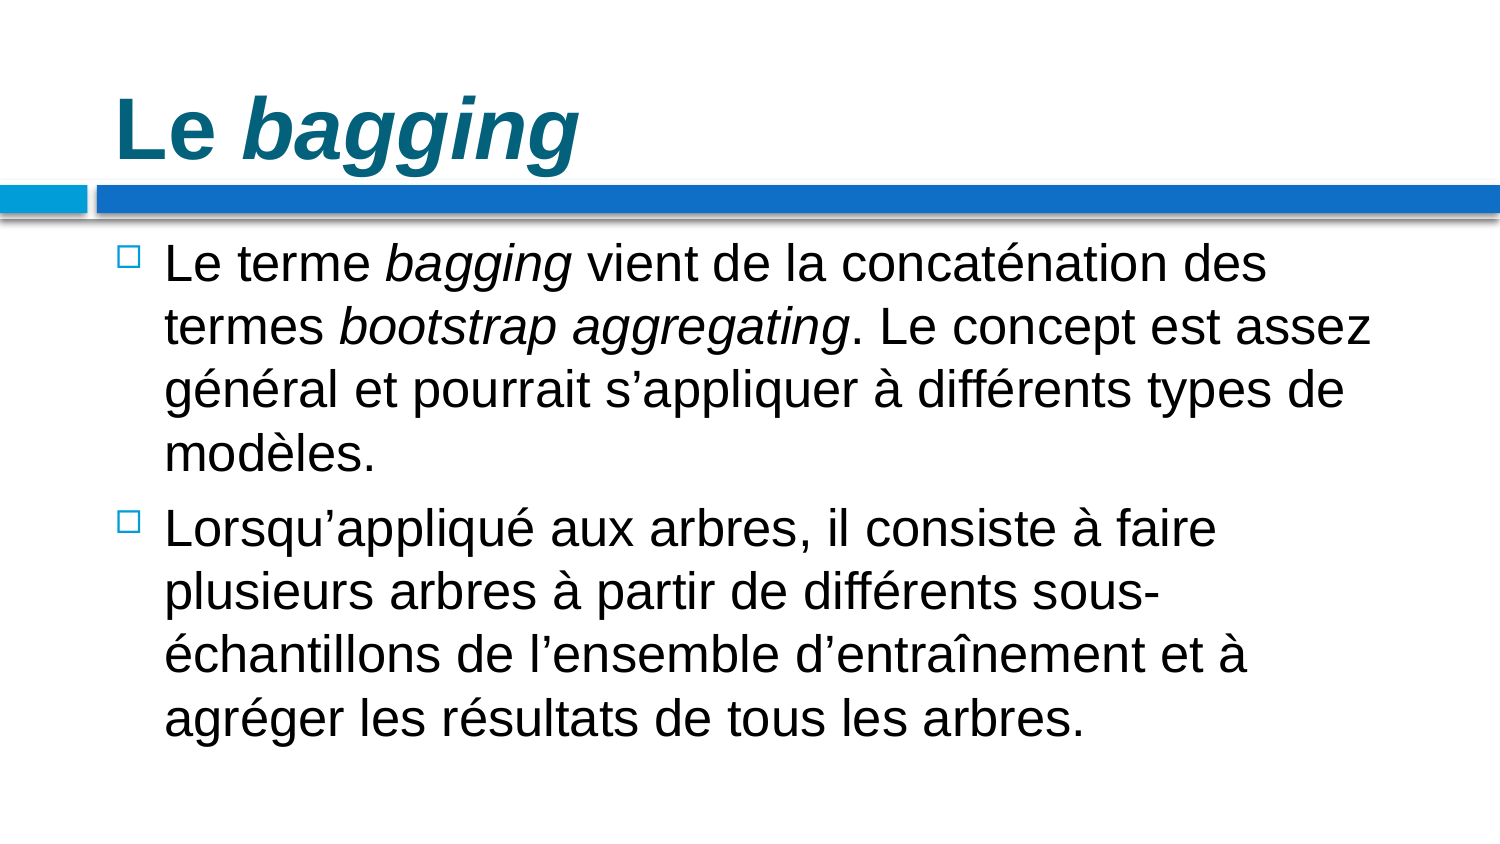

# Le bagging
Le terme bagging vient de la concaténation des termes bootstrap aggregating. Le concept est assez général et pourrait s’appliquer à différents types de modèles.
Lorsqu’appliqué aux arbres, il consiste à faire plusieurs arbres à partir de différents sous-échantillons de l’ensemble d’entraînement et à agréger les résultats de tous les arbres.